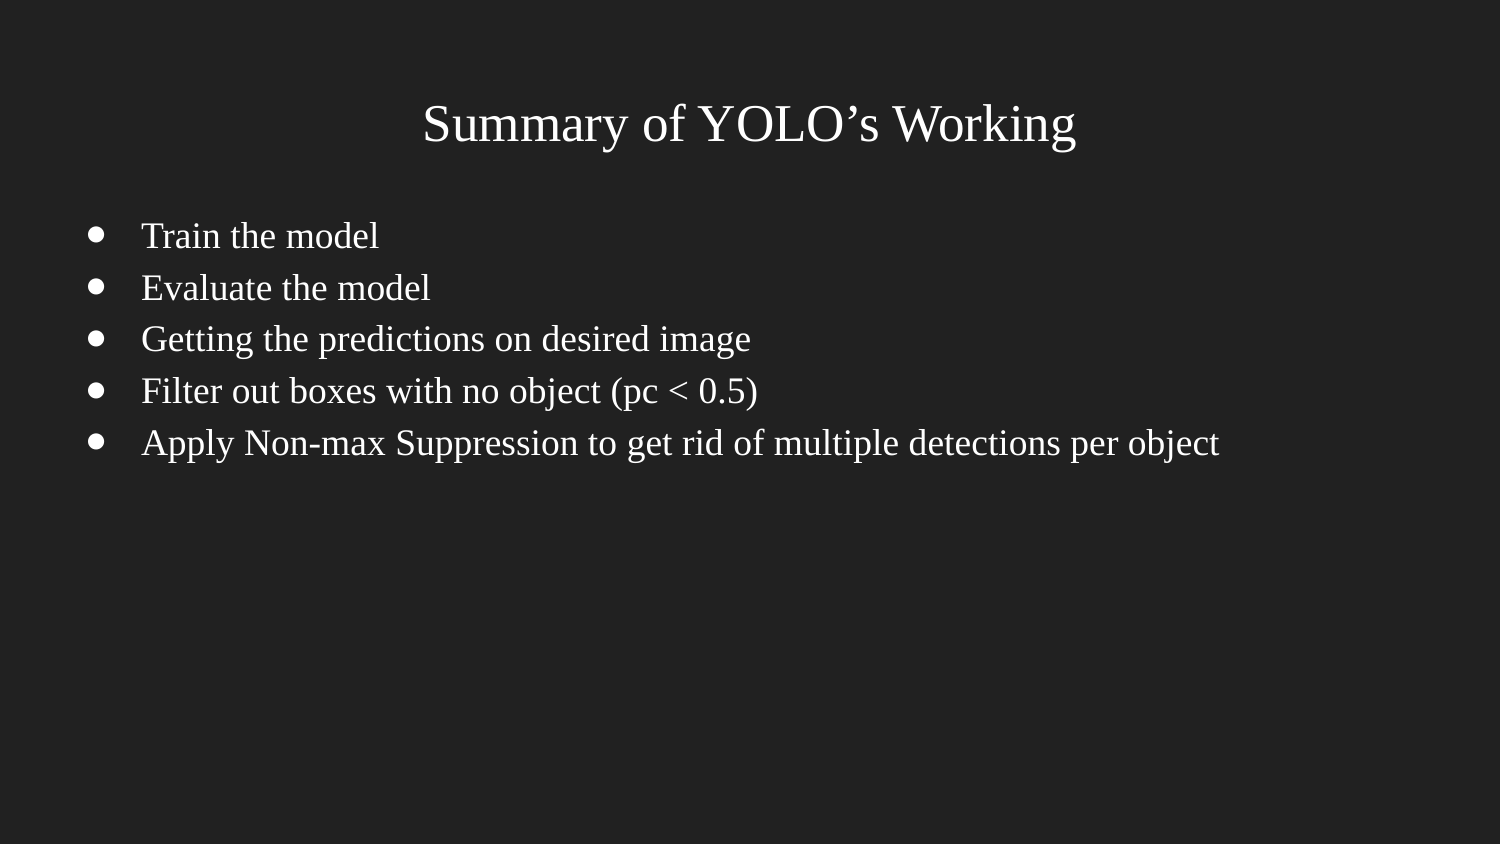

# Summary of YOLO’s Working
Train the model
Evaluate the model
Getting the predictions on desired image
Filter out boxes with no object (pc < 0.5)
Apply Non-max Suppression to get rid of multiple detections per object